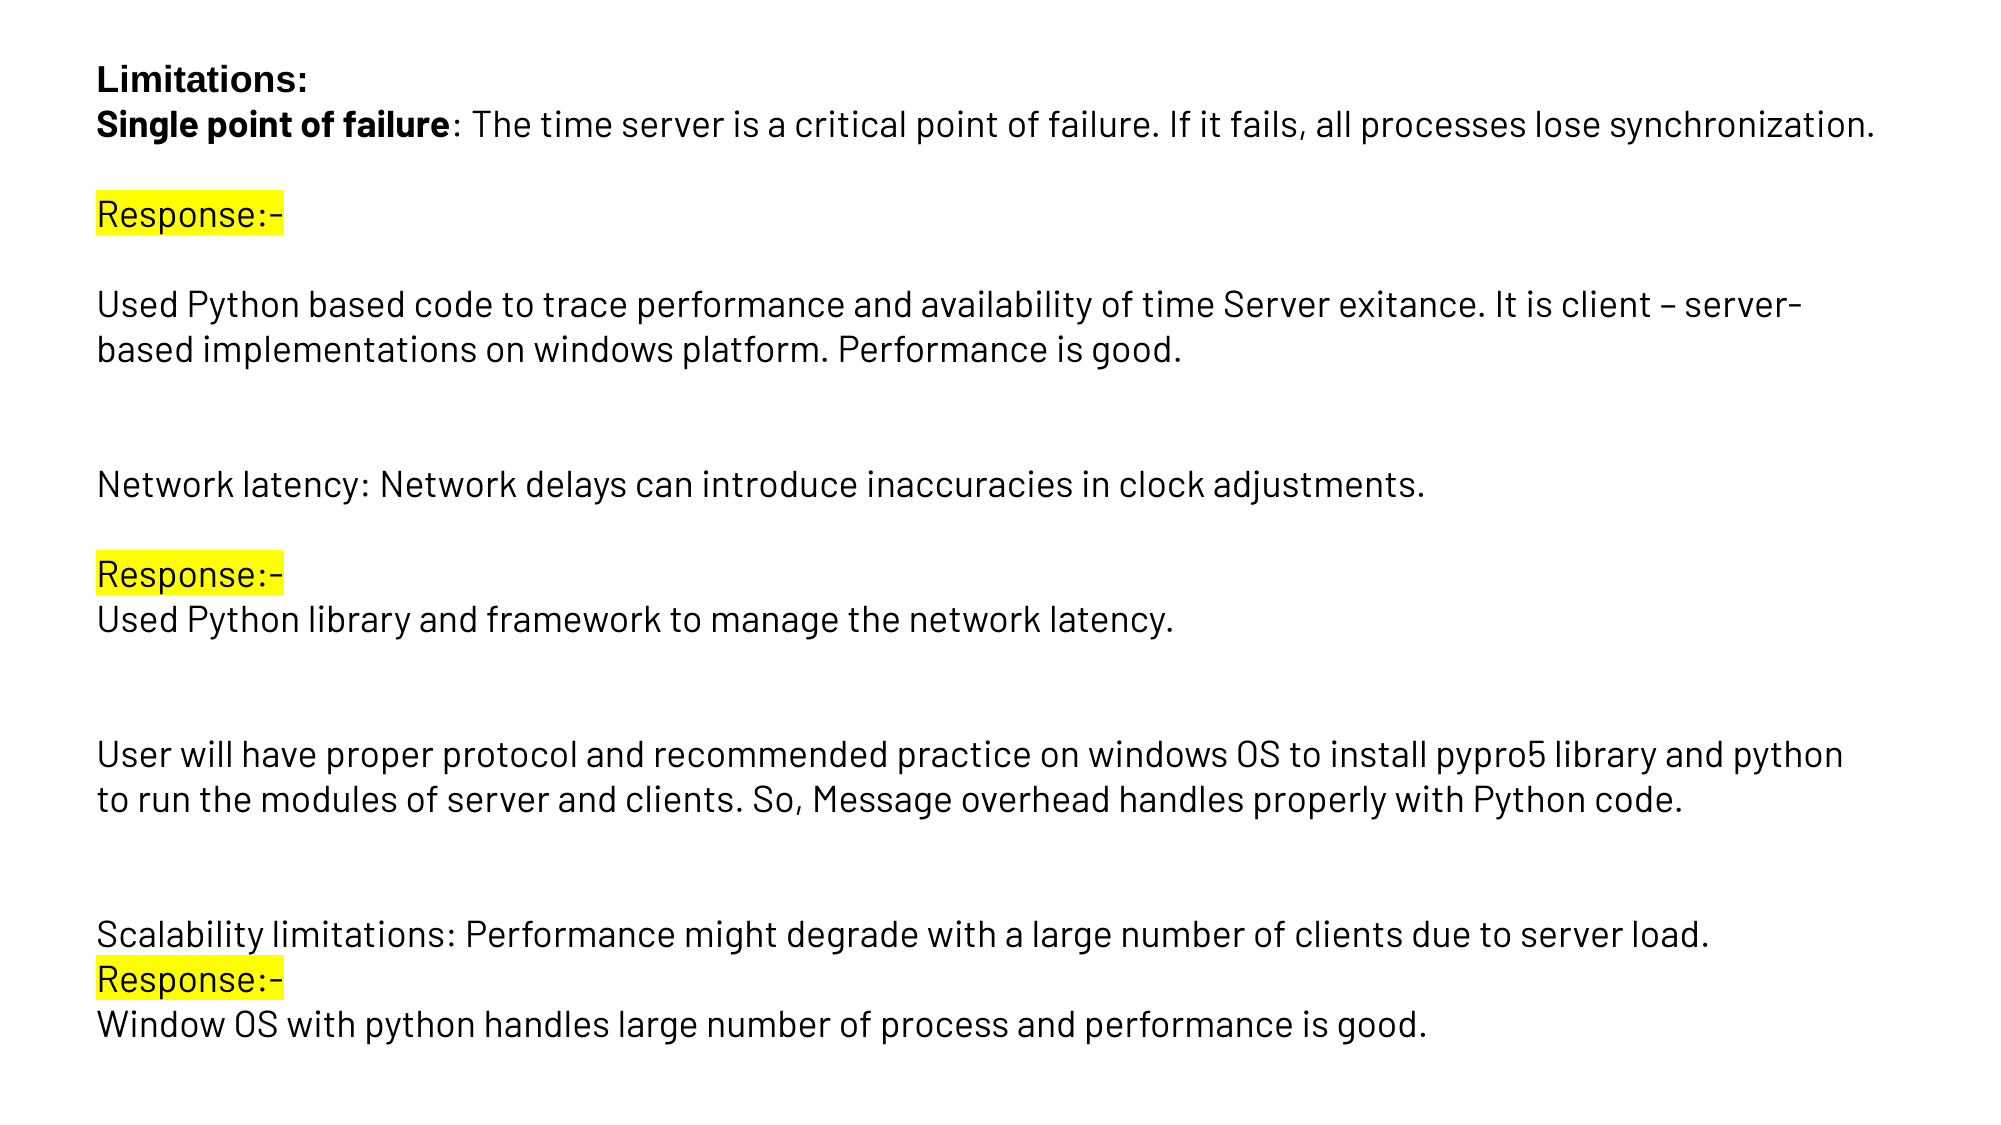

Limitations:
Single point of failure: The time server is a critical point of failure. If it fails, all processes lose synchronization.

Response:-

Used Python based code to trace performance and availability of time Server exitance. It is client – server-based implementations on windows platform. Performance is good.

Network latency: Network delays can introduce inaccuracies in clock adjustments.

Response:-
Used Python library and framework to manage the network latency.

User will have proper protocol and recommended practice on windows OS to install pypro5 library and python to run the modules of server and clients. So, Message overhead handles properly with Python code.

Scalability limitations: Performance might degrade with a large number of clients due to server load.
Response:-
Window OS with python handles large number of process and performance is good.